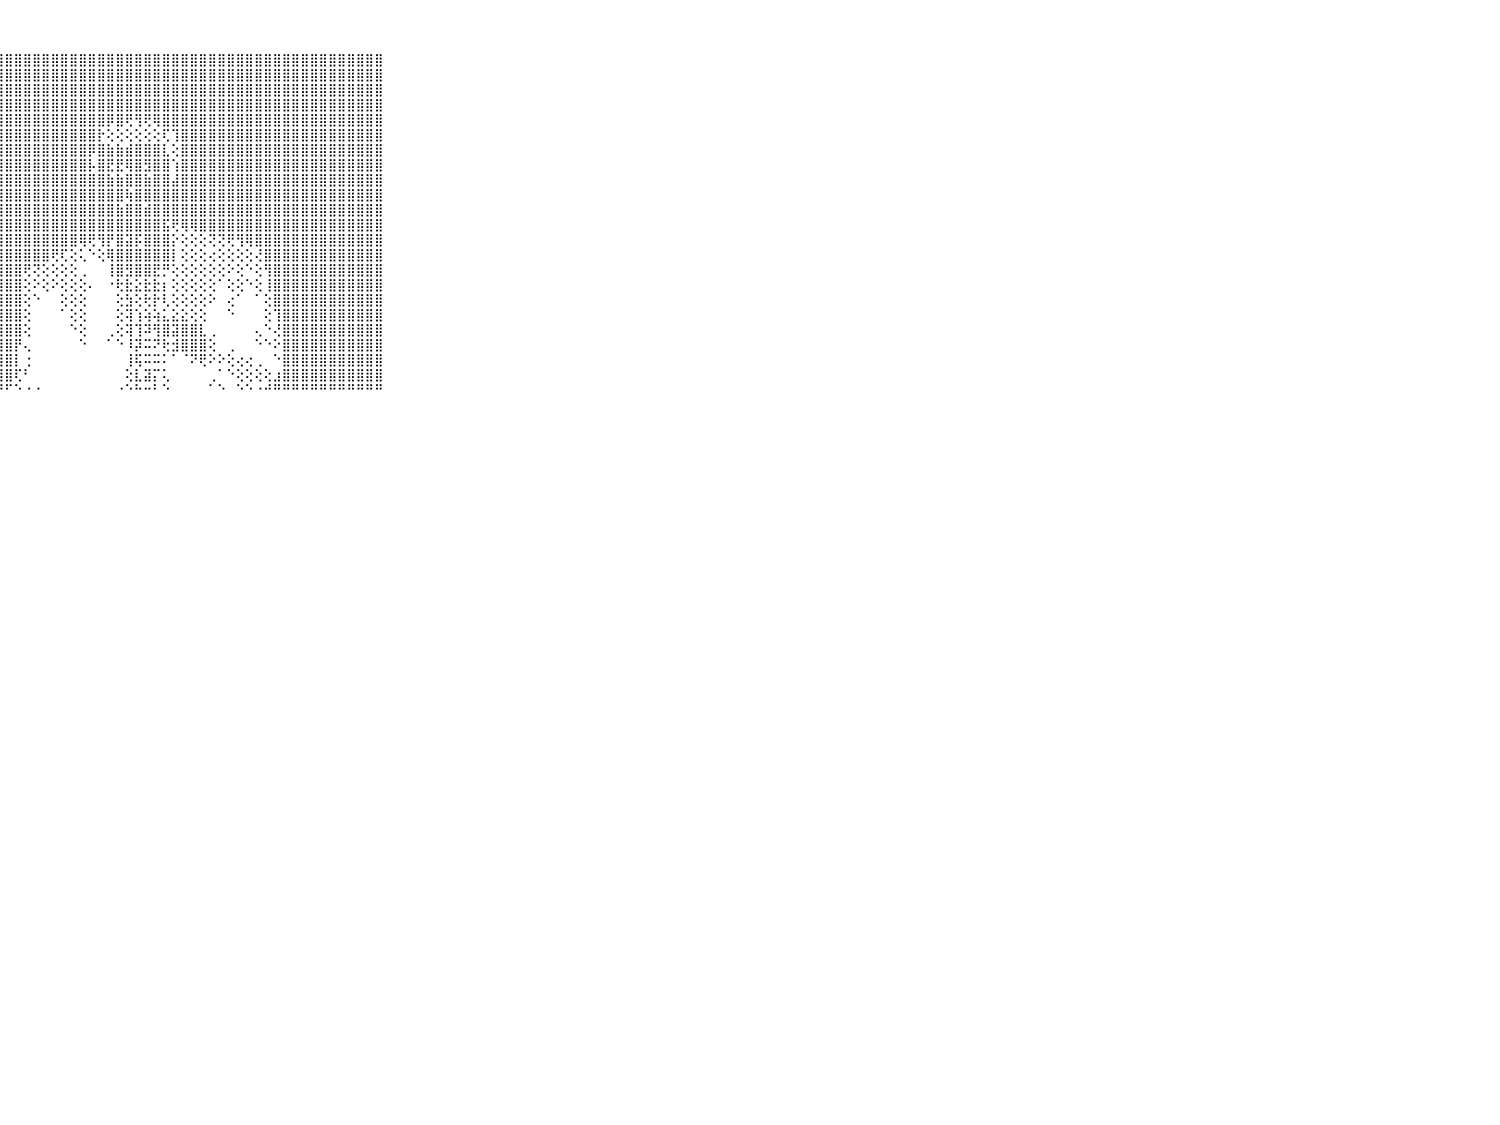

⠀⠀⠀⠀⠀⠀⠀⠀⠀⠀⠀⣿⣿⣿⣿⣿⣿⣿⣿⣿⣿⣿⣿⣿⣿⣿⣿⣿⣿⣿⣿⣿⣿⣿⣿⣿⣿⣿⣿⣿⣿⣿⣿⣿⣿⣿⣿⣿⣿⣿⣿⣿⣿⣿⣿⣿⣿⣿⣿⣿⣿⣿⣿⣿⣿⣿⣿⣿⣿⠀⠀⠀⠀⠀⠀⠀⠀⠀⠀⠀⠀
⠀⠀⠀⠀⠀⠀⠀⠀⠀⠀⠀⣿⣿⣿⣿⣿⣿⣿⣿⣿⣿⣿⣿⣿⣿⣿⣿⣿⣿⣿⣿⣿⣿⣿⣿⣿⣿⣿⣿⣿⣿⣿⣿⣿⣿⣿⣿⣿⣿⣿⣿⣿⣿⣿⣿⣿⣿⣿⣿⣿⣿⣿⣿⣿⣿⣿⣿⣿⣿⠀⠀⠀⠀⠀⠀⠀⠀⠀⠀⠀⠀
⠀⠀⠀⠀⠀⠀⠀⠀⠀⠀⠀⣿⣿⣿⣿⣿⣿⣿⣿⣿⣿⣿⣿⣿⣿⣿⣿⣿⣿⣿⣿⣿⣿⣿⣿⣿⣿⣿⣿⣿⣿⣿⣿⣿⣿⣿⣿⣿⣿⣿⣿⣿⣿⣿⣿⣿⣿⣿⣿⣿⣿⣿⣿⣿⣿⣿⣿⣿⣿⠀⠀⠀⠀⠀⠀⠀⠀⠀⠀⠀⠀
⠀⠀⠀⠀⠀⠀⠀⠀⠀⠀⠀⣿⣿⣿⣿⣿⣿⣿⣿⣿⣿⣿⣿⣿⣿⣿⣿⣿⣿⣿⣿⣿⣿⣿⣿⣿⣿⣿⣿⣿⣿⣿⣿⣿⣿⣿⣿⣿⣿⣿⣿⣿⣿⣿⣿⣿⣿⣿⣿⣿⣿⣿⣿⣿⣿⣿⣿⣿⣿⠀⠀⠀⠀⠀⠀⠀⠀⠀⠀⠀⠀
⠀⠀⠀⠀⠀⠀⠀⠀⠀⠀⠀⣿⣿⣿⣿⣿⣿⣿⣿⣿⣿⣿⣿⣿⣿⣿⣿⣿⣿⣿⣿⣿⣿⣿⣿⣿⣿⣿⣿⡿⣿⢟⢻⢟⢿⣿⣿⣿⣿⣿⣿⣿⣿⣿⣿⣿⣿⣿⣿⣿⣿⣿⣿⣿⣿⣿⣿⣿⣿⠀⠀⠀⠀⠀⠀⠀⠀⠀⠀⠀⠀
⠀⠀⠀⠀⠀⠀⠀⠀⠀⠀⠀⣿⣿⣿⣿⣿⣿⣿⣿⣿⣿⣿⣿⣿⣿⣿⣿⣿⣿⣿⣿⣿⣿⣿⣿⣿⣿⣿⡗⢕⢕⢕⢕⢕⢕⢏⢹⣿⣿⣿⣿⣿⣿⣿⣿⣿⣿⣿⣿⣿⣿⣿⣿⣿⣿⣿⣿⣿⣿⠀⠀⠀⠀⠀⠀⠀⠀⠀⠀⠀⠀
⠀⠀⠀⠀⠀⠀⠀⠀⠀⠀⠀⣿⣿⣿⣿⣿⣿⣿⣿⣿⣿⣿⣿⣿⣿⣿⣿⣿⣿⣿⣿⣿⣿⣿⣿⣿⣿⡿⣿⣷⣷⣾⣿⣿⣿⣇⢕⣿⣿⣿⣿⣿⣿⣿⣿⣿⣿⣿⣿⣿⣿⣿⣿⣿⣿⣿⣿⣿⣿⠀⠀⠀⠀⠀⠀⠀⠀⠀⠀⠀⠀
⠀⠀⠀⠀⠀⠀⠀⠀⠀⠀⠀⣿⣿⣿⣿⣿⣿⣿⣿⣿⣿⣿⣿⣿⣿⣿⣿⣿⣿⣿⣿⣿⣿⣿⣿⣿⣿⡧⣿⣟⣟⢿⣿⣻⣿⣿⢱⣿⣿⣿⣿⣿⣿⣿⣿⣿⣿⣿⣿⣿⣿⣿⣿⣿⣿⣿⣿⣿⣿⠀⠀⠀⠀⠀⠀⠀⠀⠀⠀⠀⠀
⠀⠀⠀⠀⠀⠀⠀⠀⠀⠀⠀⣿⣿⣿⣿⣿⣿⣿⣿⣿⣿⣿⣿⣿⣿⣿⣿⣿⣿⣿⣿⣿⣿⣿⣿⣿⣿⣿⣿⣷⣷⣿⣿⣷⣿⣿⣼⣿⣿⣿⣿⣿⣿⣿⣿⣿⣿⣿⣿⣿⣿⣿⣿⣿⣿⣿⣿⣿⣿⠀⠀⠀⠀⠀⠀⠀⠀⠀⠀⠀⠀
⠀⠀⠀⠀⠀⠀⠀⠀⠀⠀⠀⣿⣿⣿⣿⣿⣿⣿⣿⣿⣿⣿⣿⣿⣿⣿⣿⣿⣿⣿⣿⣿⣿⣿⣿⣿⣿⣿⣿⣿⣿⢷⣿⣿⣿⣿⣿⣿⣿⣿⣿⣿⣿⣿⣿⣿⣿⣿⣿⣿⣿⣿⣿⣿⣿⣿⣿⣿⣿⠀⠀⠀⠀⠀⠀⠀⠀⠀⠀⠀⠀
⠀⠀⠀⠀⠀⠀⠀⠀⠀⠀⠀⣿⣿⣿⣿⣿⣿⣿⣿⣿⣿⣿⣿⣿⣿⣿⣿⣿⣿⣿⣿⣿⣿⣿⣿⣿⣿⣿⣿⣿⣷⣿⣿⣾⣿⣿⣿⣿⣿⣿⣿⣿⣿⣿⣿⣿⣿⣿⣿⣿⣿⣿⣿⣿⣿⣿⣿⣿⣿⠀⠀⠀⠀⠀⠀⠀⠀⠀⠀⠀⠀
⠀⠀⠀⠀⠀⠀⠀⠀⠀⠀⠀⣿⣿⣿⣿⣿⣿⣿⣿⣿⣿⣿⣿⣿⣿⣿⣿⣿⣿⣿⣿⣿⣿⣿⣿⣿⣿⣿⣿⣿⣿⣿⣿⣿⣿⣯⢟⢿⢿⣿⣿⣿⣿⣿⣿⣿⣿⣿⣿⣿⣿⣿⣿⣿⣿⣿⣿⣿⣿⠀⠀⠀⠀⠀⠀⠀⠀⠀⠀⠀⠀
⠀⠀⠀⠀⠀⠀⠀⠀⠀⠀⠀⣿⣿⣿⣿⣿⣿⣿⣿⣿⣿⣿⣿⣿⣿⣿⣿⣿⣿⣿⣿⣿⣿⣿⣿⣿⢿⢟⢻⡟⣿⣽⡯⣿⣿⣿⡕⢕⢕⢕⢝⢝⢟⢻⢿⣿⣿⣿⣿⣿⣿⣿⣿⣿⣿⣿⣿⣿⣿⠀⠀⠀⠀⠀⠀⠀⠀⠀⠀⠀⠀
⠀⠀⠀⠀⠀⠀⠀⠀⠀⠀⠀⣿⣿⣿⣿⣿⣿⣿⣿⣿⣿⣿⣿⣿⣿⣿⣿⣿⣿⣿⣿⣿⣿⢟⢏⢕⢅⠑⢕⢿⣿⣿⣿⣿⣿⣿⡇⢕⢕⢕⢔⢕⢕⢕⢕⢜⣿⣿⣿⣿⣿⣿⣿⣿⣿⣿⣿⣿⣿⠀⠀⠀⠀⠀⠀⠀⠀⠀⠀⠀⠀
⠀⠀⠀⠀⠀⠀⠀⠀⠀⠀⠀⣿⣿⣿⣿⣿⣿⣿⣿⣿⣿⣿⣿⣿⣿⣿⣿⣿⣿⣿⢟⢝⢕⢕⢕⢕⢀⠀⠀⢸⣿⣻⣿⣿⣟⡛⢕⢕⢕⢕⢕⢕⠕⢕⠑⢕⢻⣿⣿⣿⣿⣿⣿⣿⣿⣿⣿⣿⣿⠀⠀⠀⠀⠀⠀⠀⠀⠀⠀⠀⠀
⠀⠀⠀⠀⠀⠀⠀⠀⠀⠀⠀⣿⣿⣿⣿⣿⣿⣿⣿⣿⣿⣿⣿⣿⣿⣿⣿⣿⣿⣿⢕⠕⢕⠕⢕⢕⢕⠄⠀⠐⢗⣗⣕⣗⣗⡆⢕⢕⢕⢕⢕⠁⢕⢕⠑⢕⢸⣿⣿⣿⣿⣿⣿⣿⣿⣿⣿⣿⣿⠀⠀⠀⠀⠀⠀⠀⠀⠀⠀⠀⠀
⠀⠀⠀⠀⠀⠀⠀⠀⠀⠀⠀⣿⣿⣿⣿⣿⣿⣿⣿⣿⣿⣿⣿⣿⣿⣿⣿⣿⣿⣿⢕⠑⠀⠀⢕⢕⢕⠀⠀⠀⢕⣳⢕⢗⡗⢇⢕⢕⢕⢕⠕⠀⢔⠁⠀⠁⢕⣿⣿⣿⣿⣿⣿⣿⣿⣿⣿⣿⣿⠀⠀⠀⠀⠀⠀⠀⠀⠀⠀⠀⠀
⠀⠀⠀⠀⠀⠀⠀⠀⠀⠀⠀⣿⣿⣿⣿⣿⣿⣿⣿⣿⣿⣿⣿⣿⣿⣿⣿⣿⣿⣿⢕⠀⠀⠀⠁⢕⢕⠀⠀⠀⢕⢽⢱⢵⢵⣅⣕⣕⢕⢕⠀⠀⠑⠀⠀⠀⢕⢹⣿⣿⣿⣿⣿⣿⣿⣿⣿⣿⣿⠀⠀⠀⠀⠀⠀⠀⠀⠀⠀⠀⠀
⠀⠀⠀⠀⠀⠀⠀⠀⠀⠀⠀⣿⣿⣿⣿⣿⣿⣿⣿⣿⣿⣿⣿⣿⣿⣿⣿⣿⣿⣿⢕⠀⠀⠀⠀⠑⢕⠀⠀⢀⢕⢽⢹⠽⢻⣿⣽⣿⣿⣇⢀⠀⠀⠀⠀⢄⠑⢜⣿⣿⣿⣿⣿⣿⣿⣿⣿⣿⣿⠀⠀⠀⠀⠀⠀⠀⠀⠀⠀⠀⠀
⠀⠀⠀⠀⠀⠀⠀⠀⠀⠀⠀⣿⣿⣿⣿⣿⣿⣿⣿⣿⣿⣿⣿⣿⣿⣿⣿⣿⣿⡟⢄⠀⠀⠀⠀⠀⠑⠀⠀⠁⠑⠸⡽⠭⠝⢗⣺⣿⣿⣿⢕⠀⢀⠀⠀⠑⠑⠕⣿⣿⣿⣿⣿⣿⣿⣿⣿⣿⣿⠀⠀⠀⠀⠀⠀⠀⠀⠀⠀⠀⠀
⠀⠀⠀⠀⠀⠀⠀⠀⠀⠀⠀⣿⣿⣿⣿⣿⣿⣿⣿⣿⣿⣿⣿⣿⣿⣿⣿⣿⣿⡇⢐⠀⠀⠀⠀⠀⠀⠀⠀⠀⠀⢸⢯⠭⠭⠅⠁⠈⠝⢟⠕⠕⢕⢔⢔⢀⠀⠑⣿⣿⣿⣿⣿⣿⣿⣿⣿⣿⣿⠀⠀⠀⠀⠀⠀⠀⠀⠀⠀⠀⠀
⠀⠀⠀⠀⠀⠀⠀⠀⠀⠀⠀⣿⣿⣿⣿⣿⣿⣿⣿⣿⣿⣿⣿⣿⣿⣿⣿⣿⣿⢏⠃⠀⠀⠀⠀⠀⠀⠀⠀⠀⠀⢕⣇⣽⡍⢅⠀⠀⠀⠀⢀⠁⠑⢕⢕⢕⢕⣰⣿⣿⣿⣿⣿⣿⣿⣿⣿⣿⣿⠀⠀⠀⠀⠀⠀⠀⠀⠀⠀⠀⠀
⠀⠀⠀⠀⠀⠀⠀⠀⠀⠀⠀⠛⠛⠛⠛⠛⠛⠛⠛⠛⠛⠛⠛⠛⠛⠛⠛⠛⠋⠑⠐⠐⠀⠀⠀⠀⠀⠀⠀⠀⠐⠑⠓⠒⠃⠑⠀⠀⠀⠀⠁⠑⠀⠑⠑⠐⠚⠛⠛⠛⠛⠛⠛⠛⠛⠛⠛⠛⠛⠀⠀⠀⠀⠀⠀⠀⠀⠀⠀⠀⠀